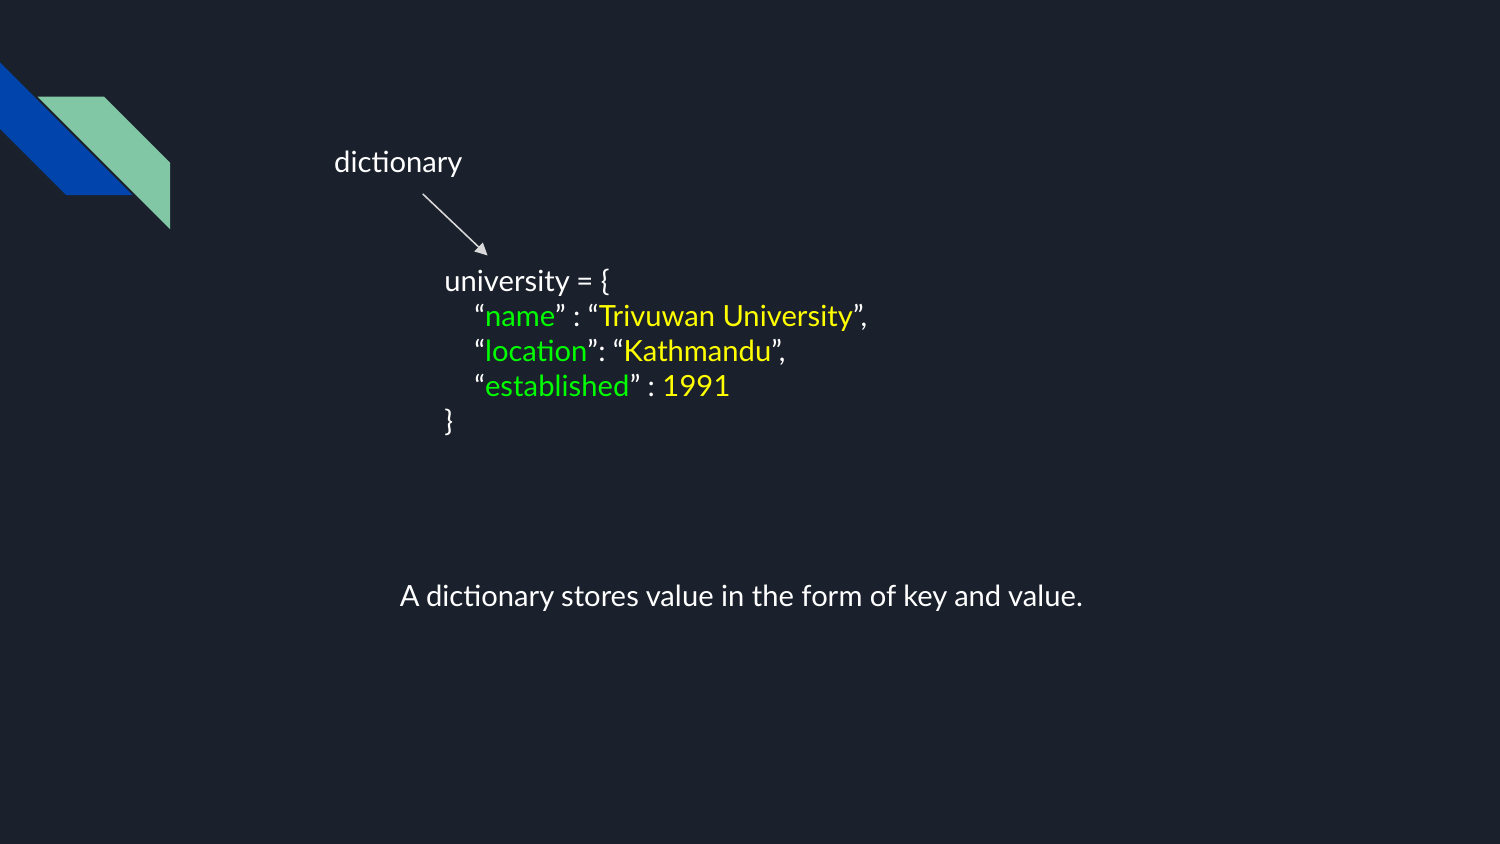

dictionary
university = {
    “name” : “Trivuwan University”,
    “location”: “Kathmandu”,
    “established” : 1991
}
A dictionary stores value in the form of key and value.